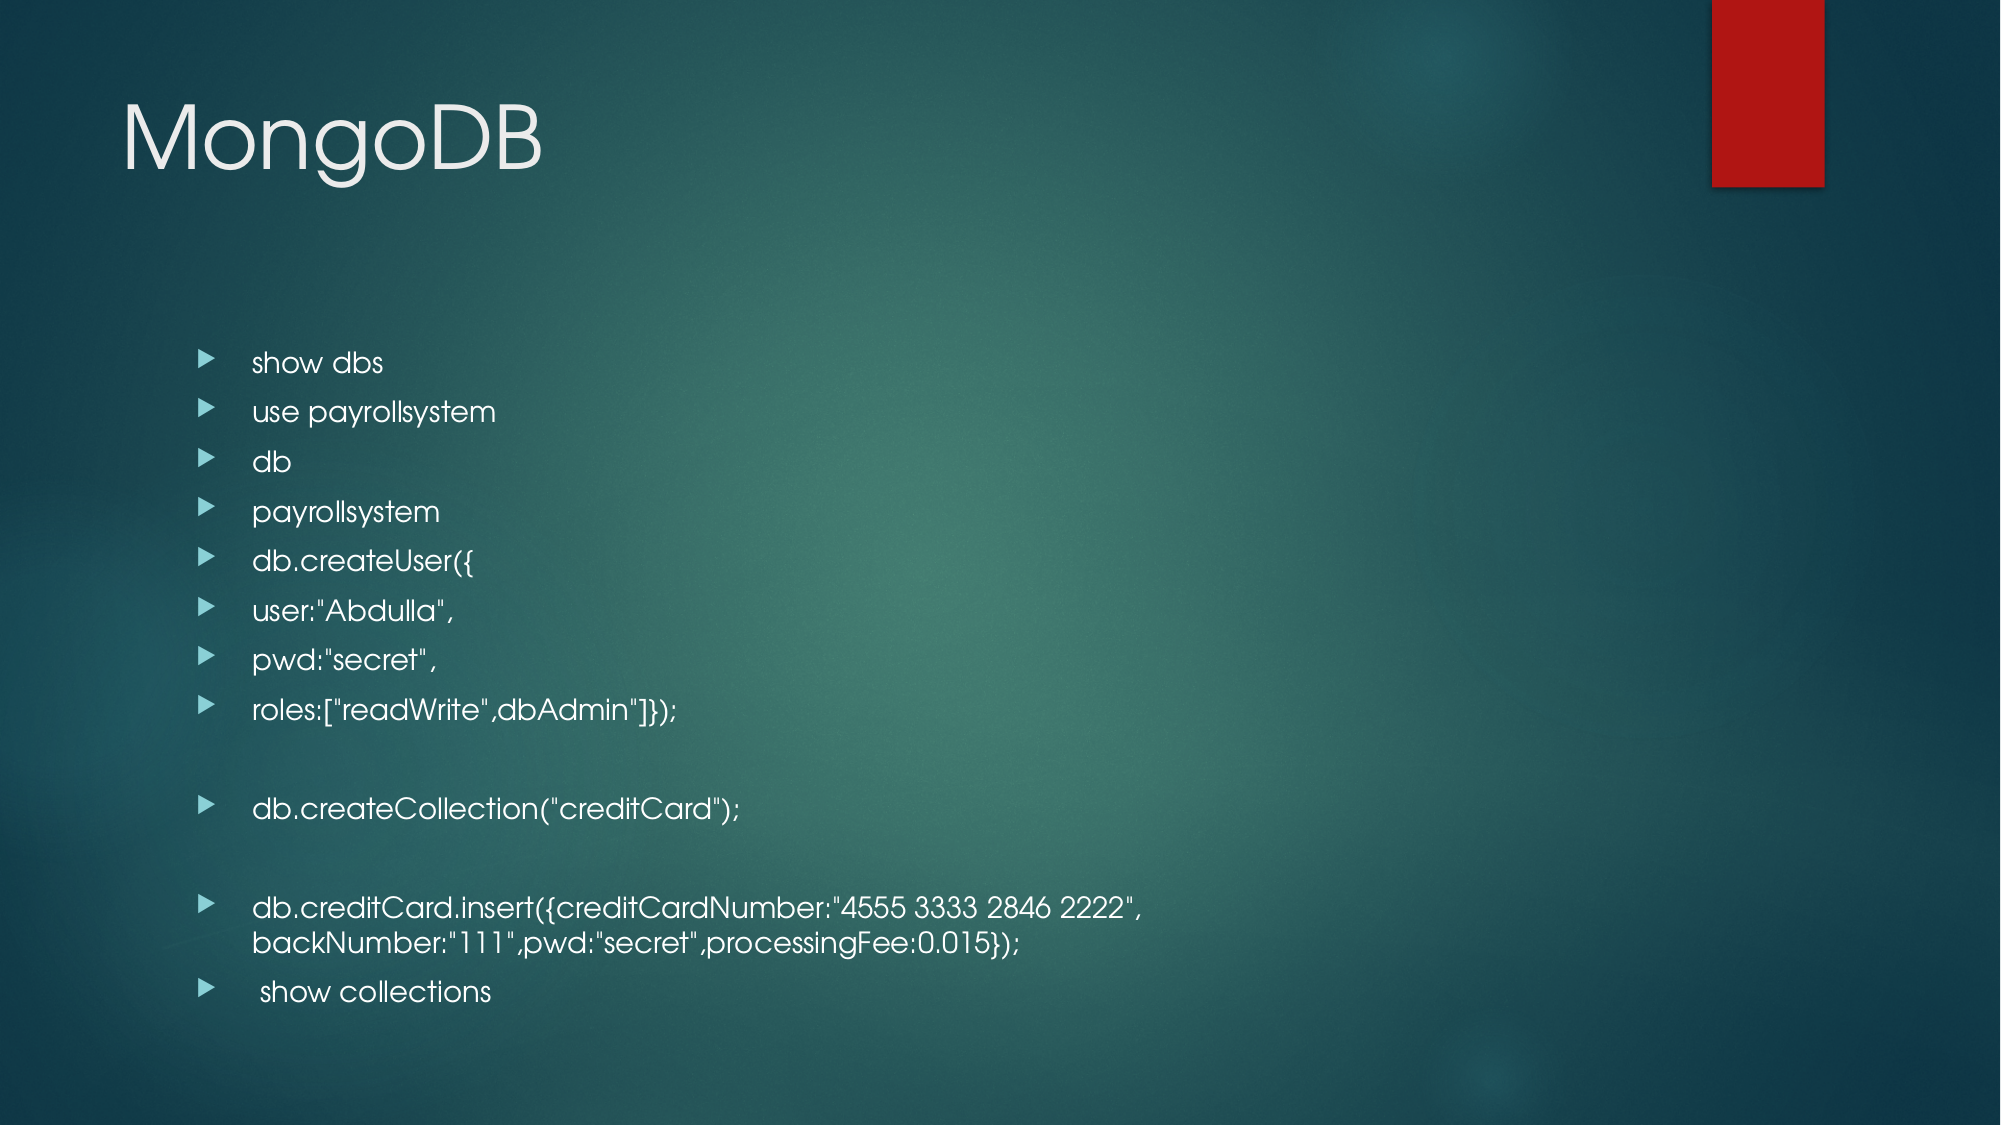

# MongoDB
show dbs
use payrollsystem
db
payrollsystem
db.createUser({
user:"Abdulla",
pwd:"secret",
roles:["readWrite",dbAdmin"]});

db.createCollection("creditCard");

db.creditCard.insert({creditCardNumber:"4555 3333 2846 2222", backNumber:"111",pwd:"secret",processingFee:0.015});
 show collections